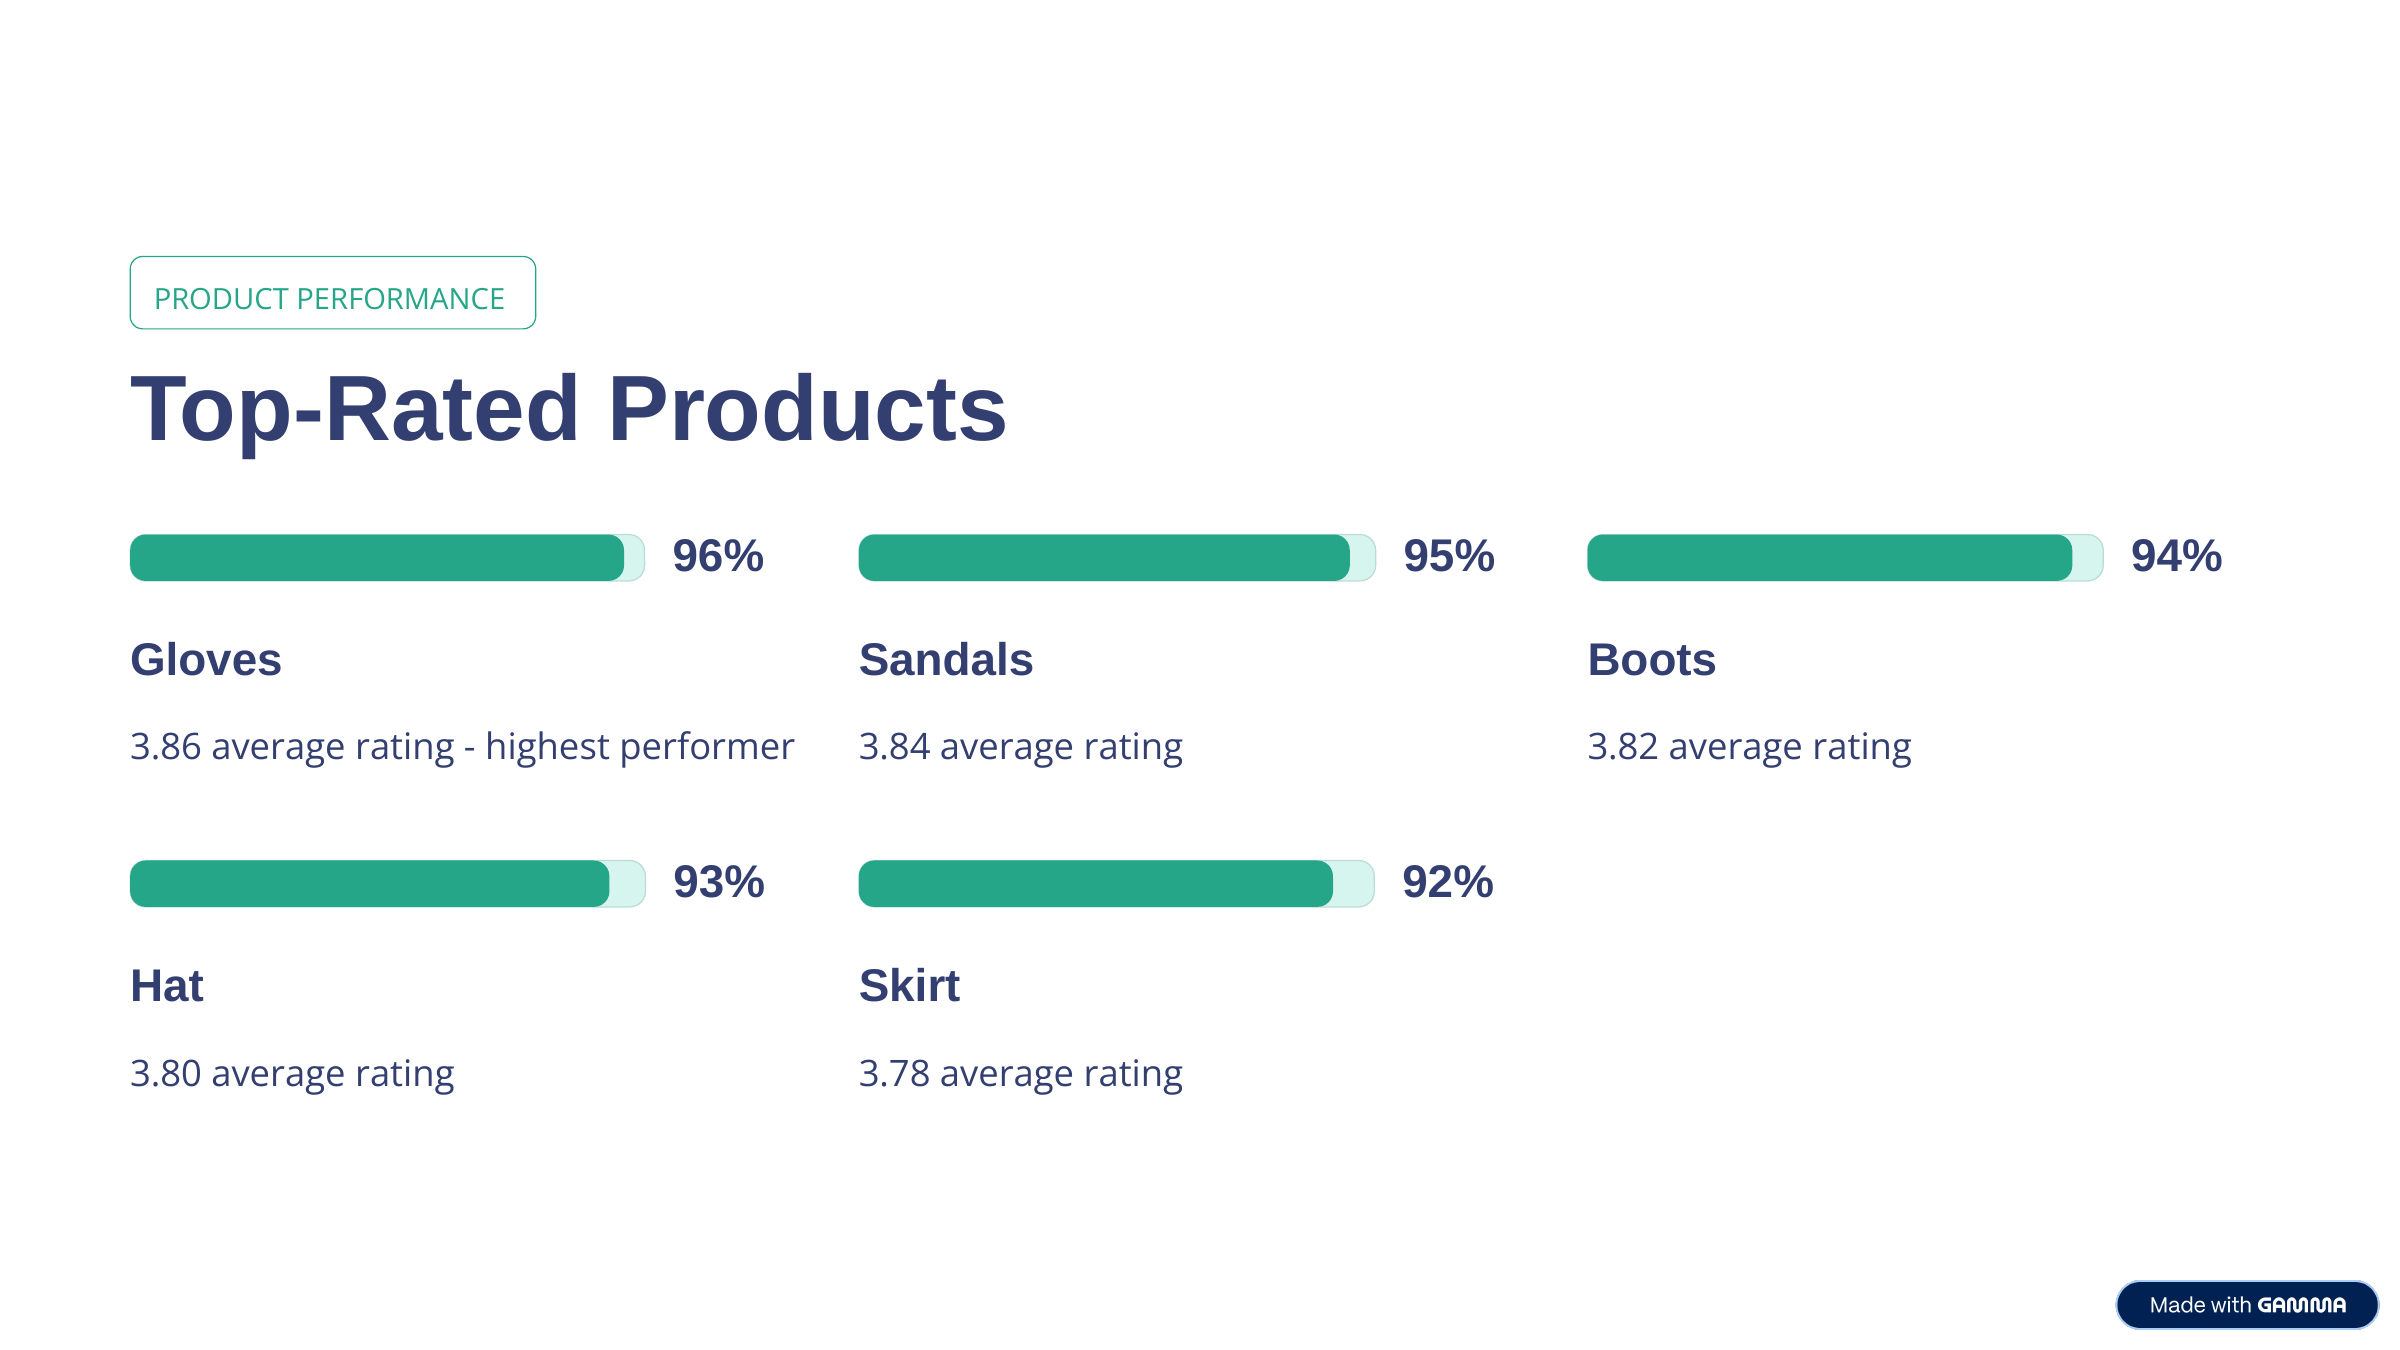

PRODUCT PERFORMANCE
Top-Rated Products

96%

95%

94%
Gloves
Sandals
Boots
3.86 average rating - highest performer
3.84 average rating
3.82 average rating

93%

92%
Hat
Skirt
3.80 average rating
3.78 average rating